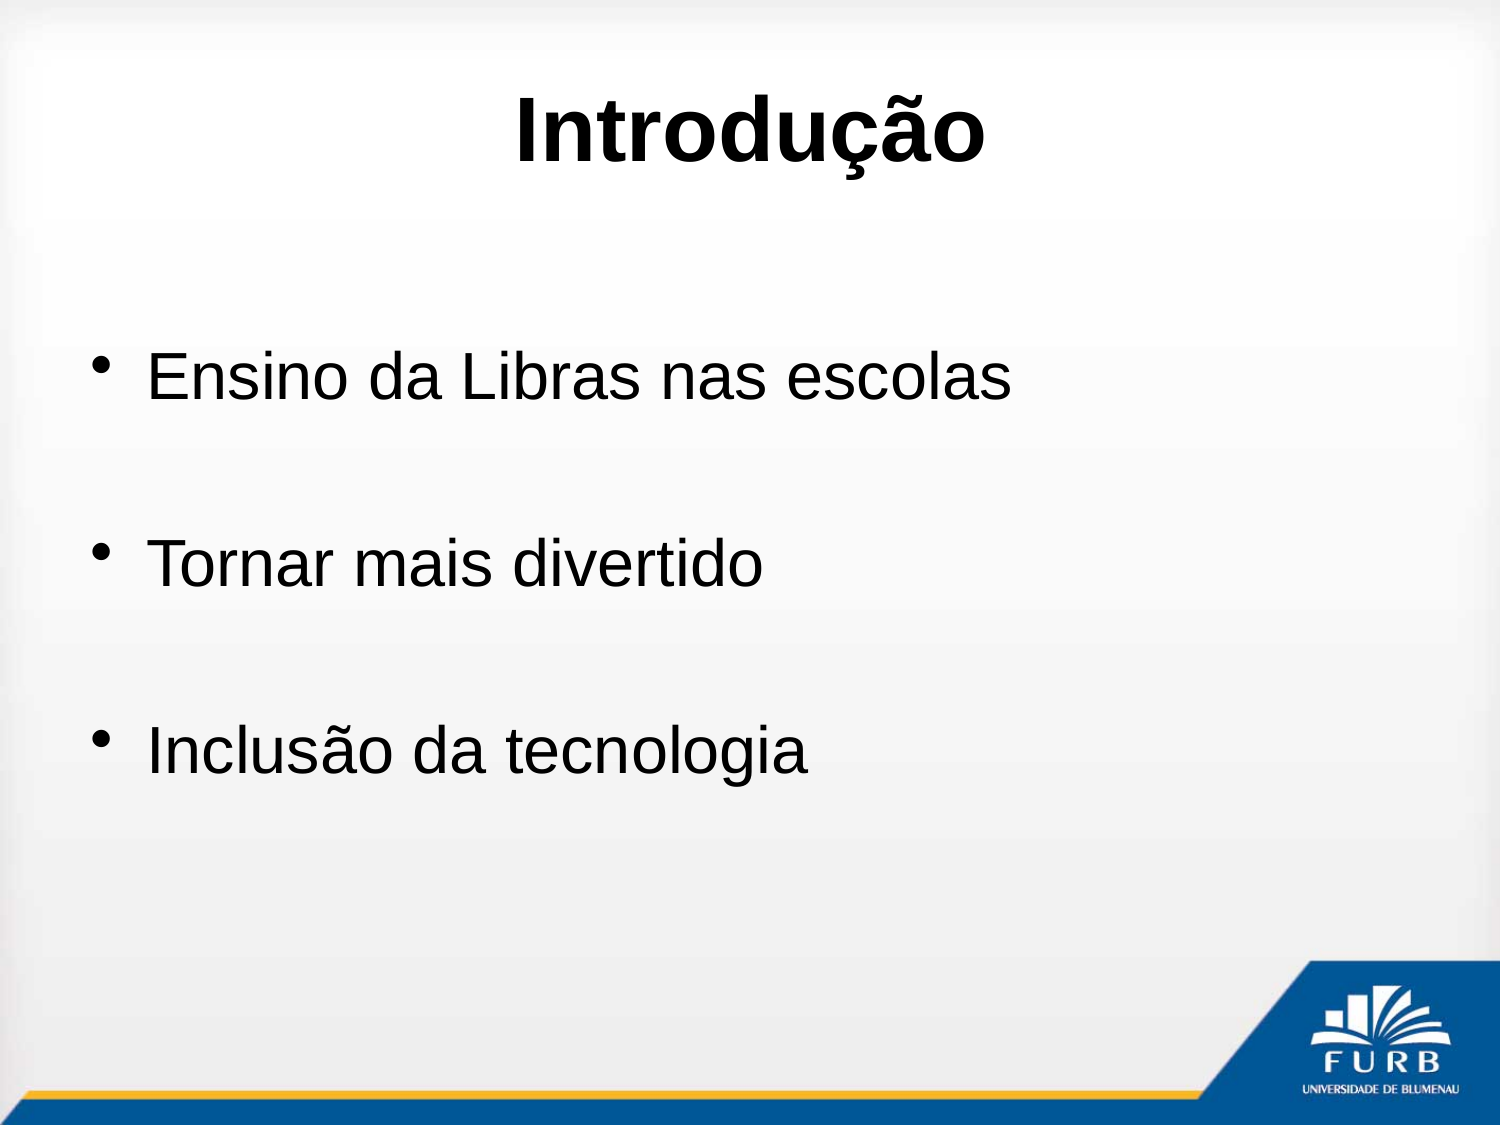

# Introdução

Ensino da Libras nas escolas

Tornar mais divertido

Inclusão da tecnologia